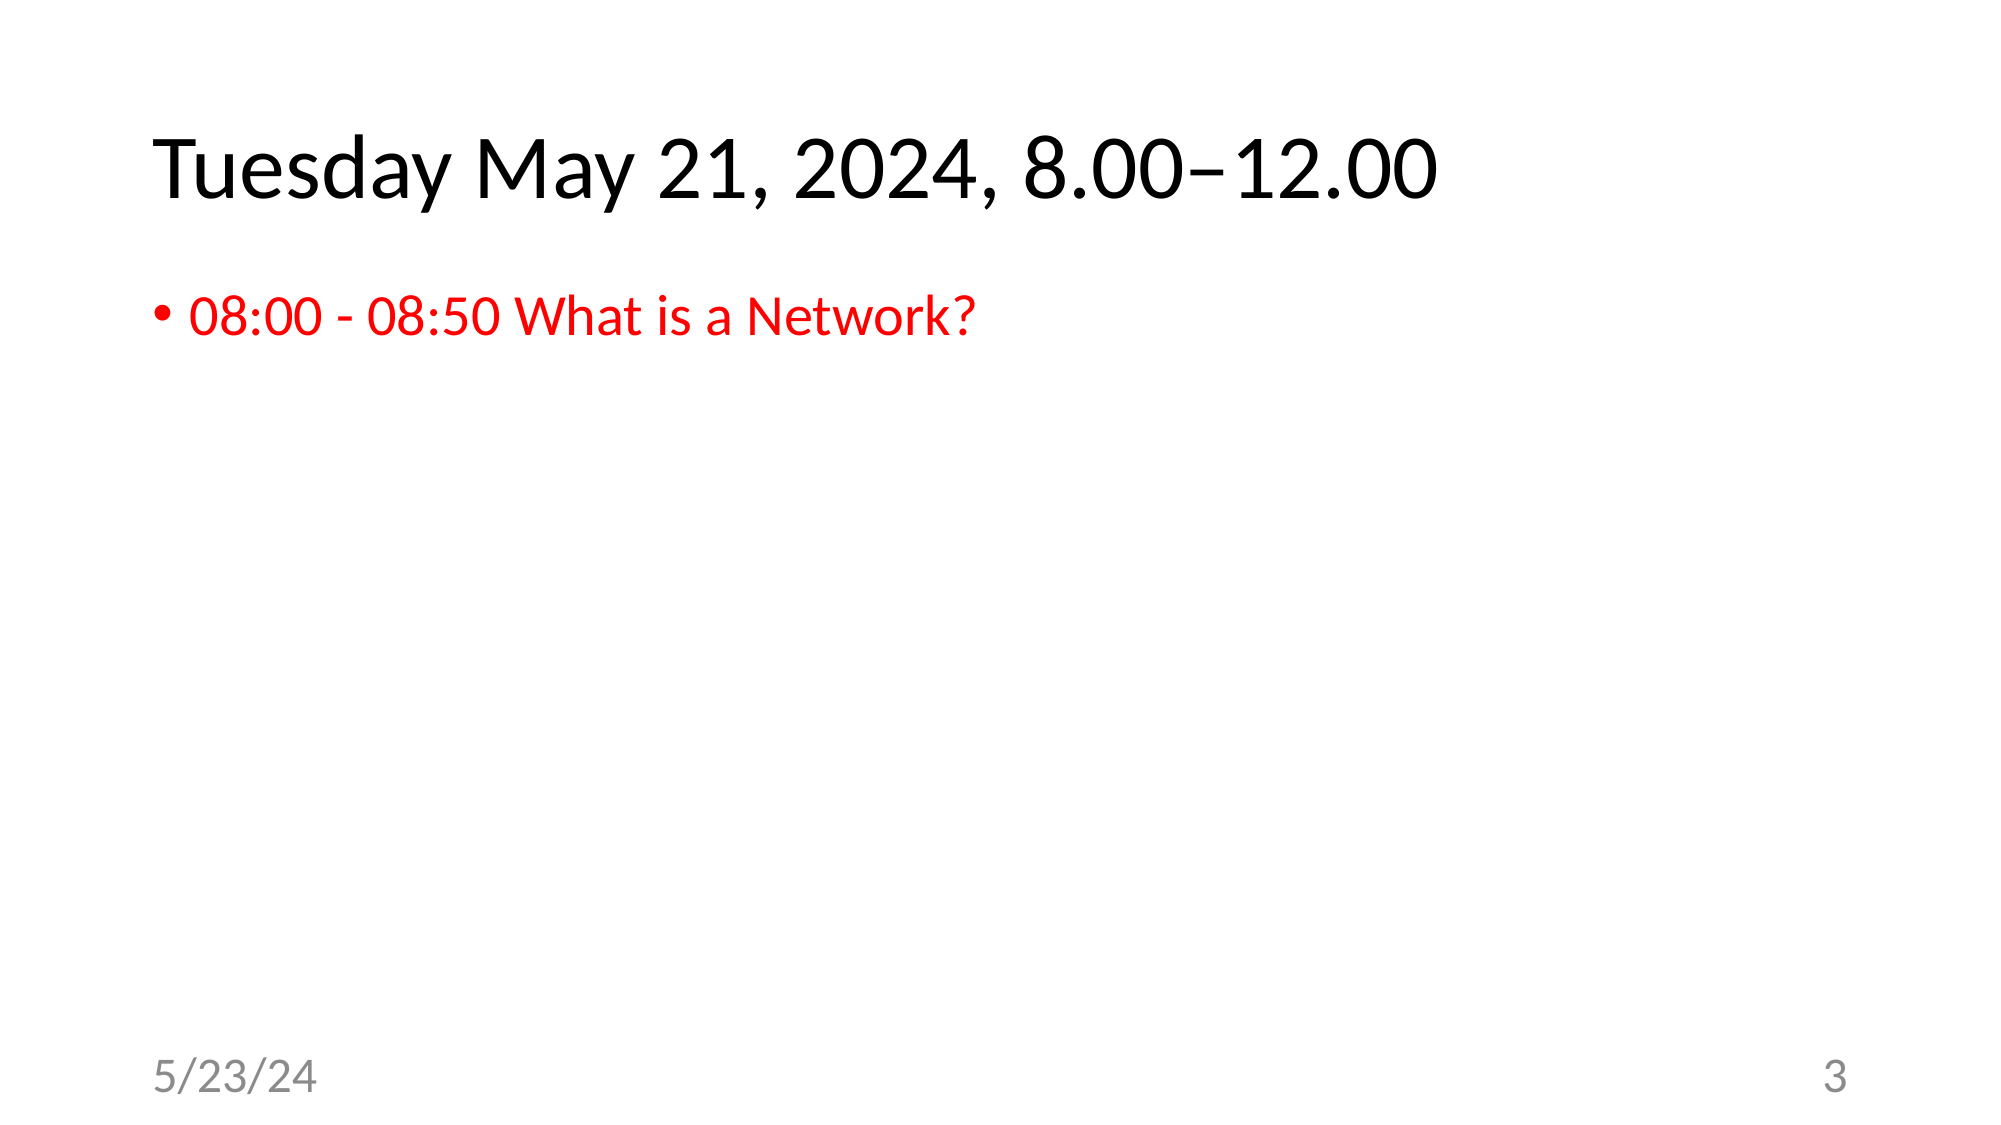

# Tuesday May 21, 2024, 8.00–12.00
08:00 - 08:50 What is a Network?
5/23/24
3